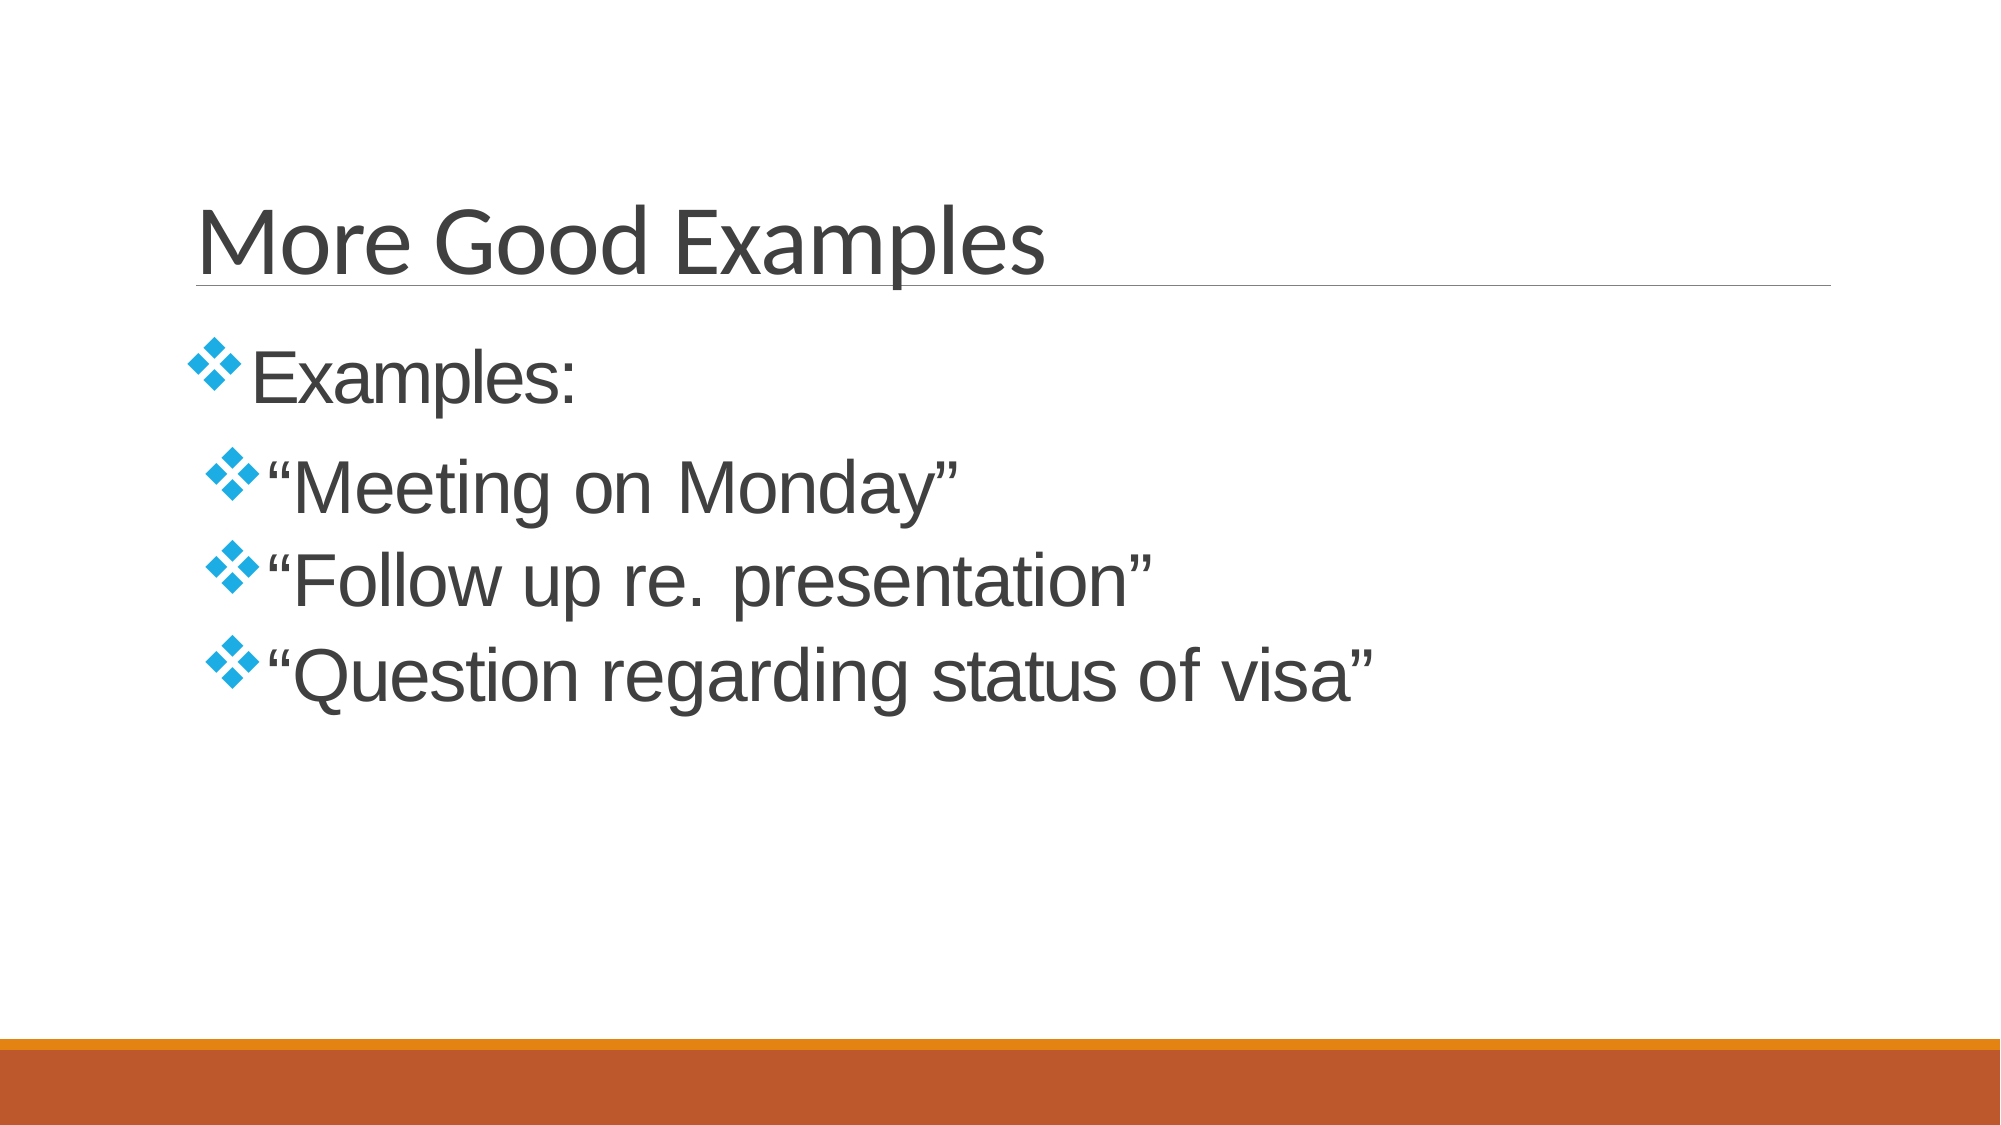

# More Good Examples

Examples:

“Meeting on Monday”

“Follow up re. presentation”

“Question regarding status of visa”